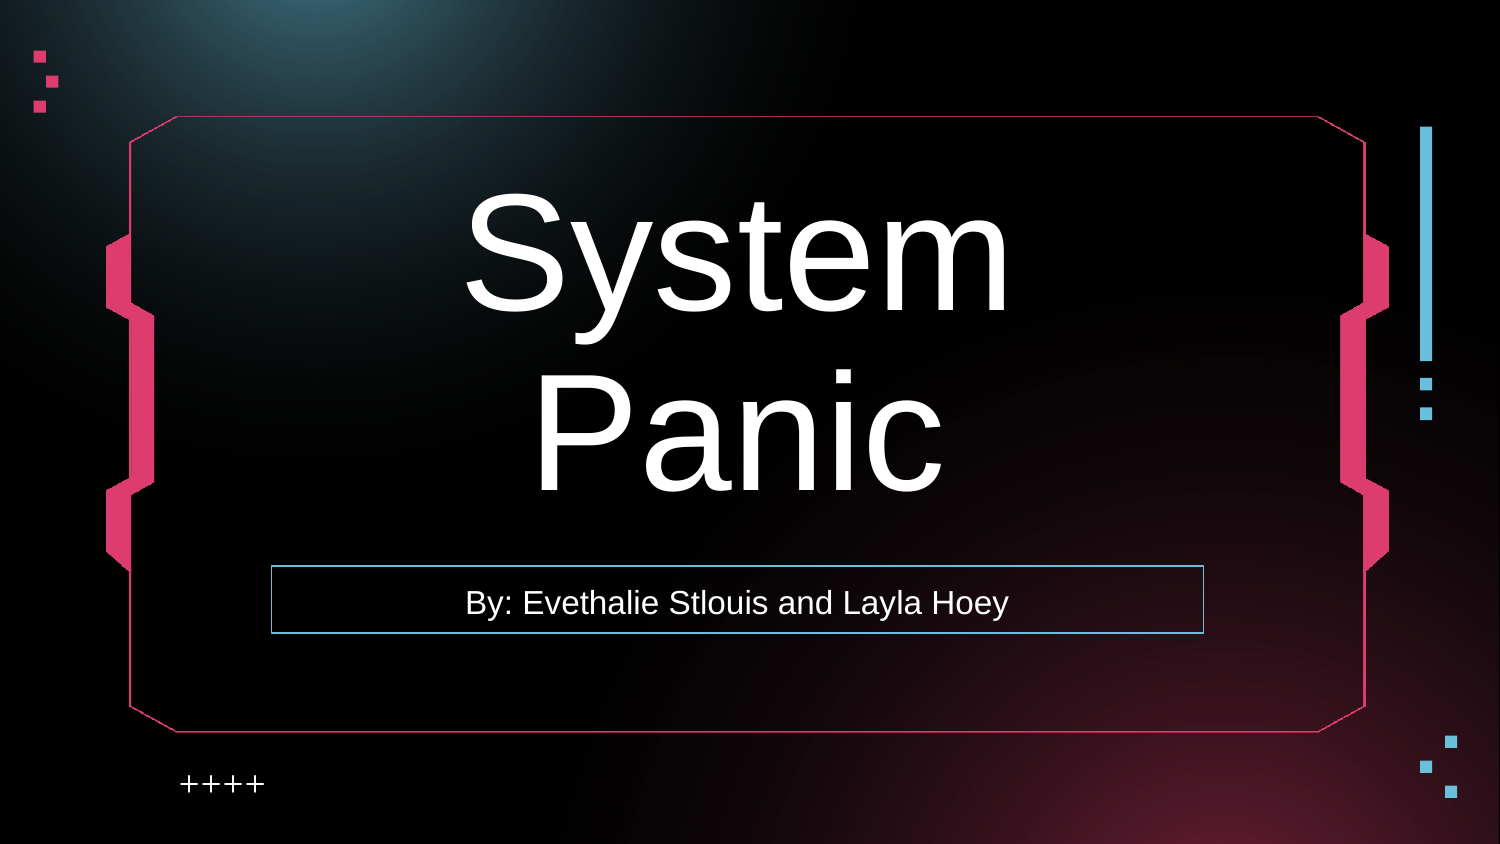

# System Panic
By: Evethalie Stlouis and Layla Hoey